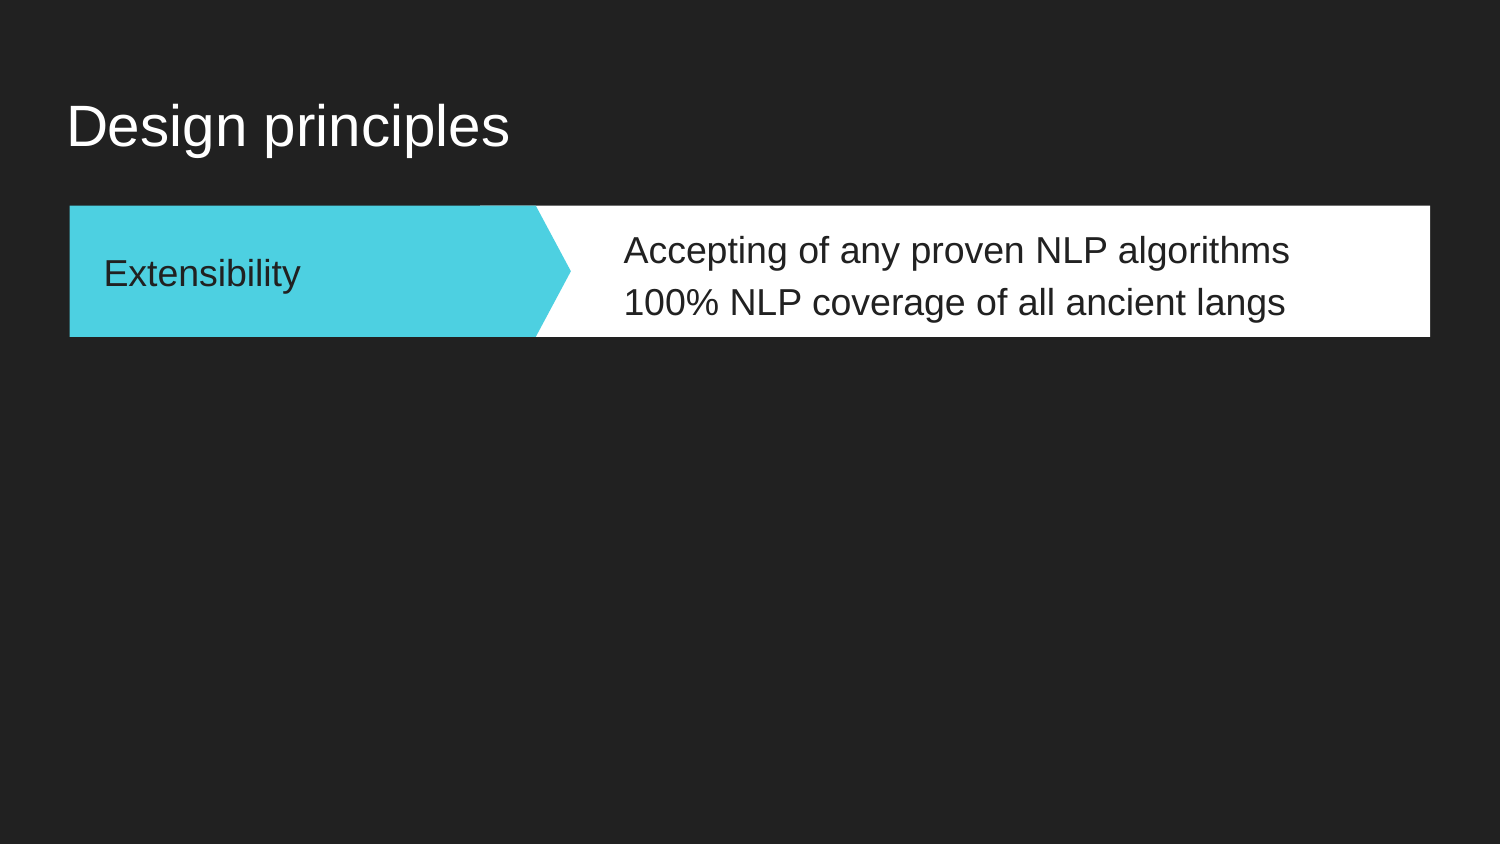

# Design principles

Accepting of any proven NLP algorithms
100% NLP coverage of all ancient langs
Extensibility
Multi–disciplinary
Academic depts, CS, faith traditions
Fusion of industry & academe
Mutually beneficial
Full public record of all commits
Researchers develop work
Collaborative, encouraging
Free, easy communication